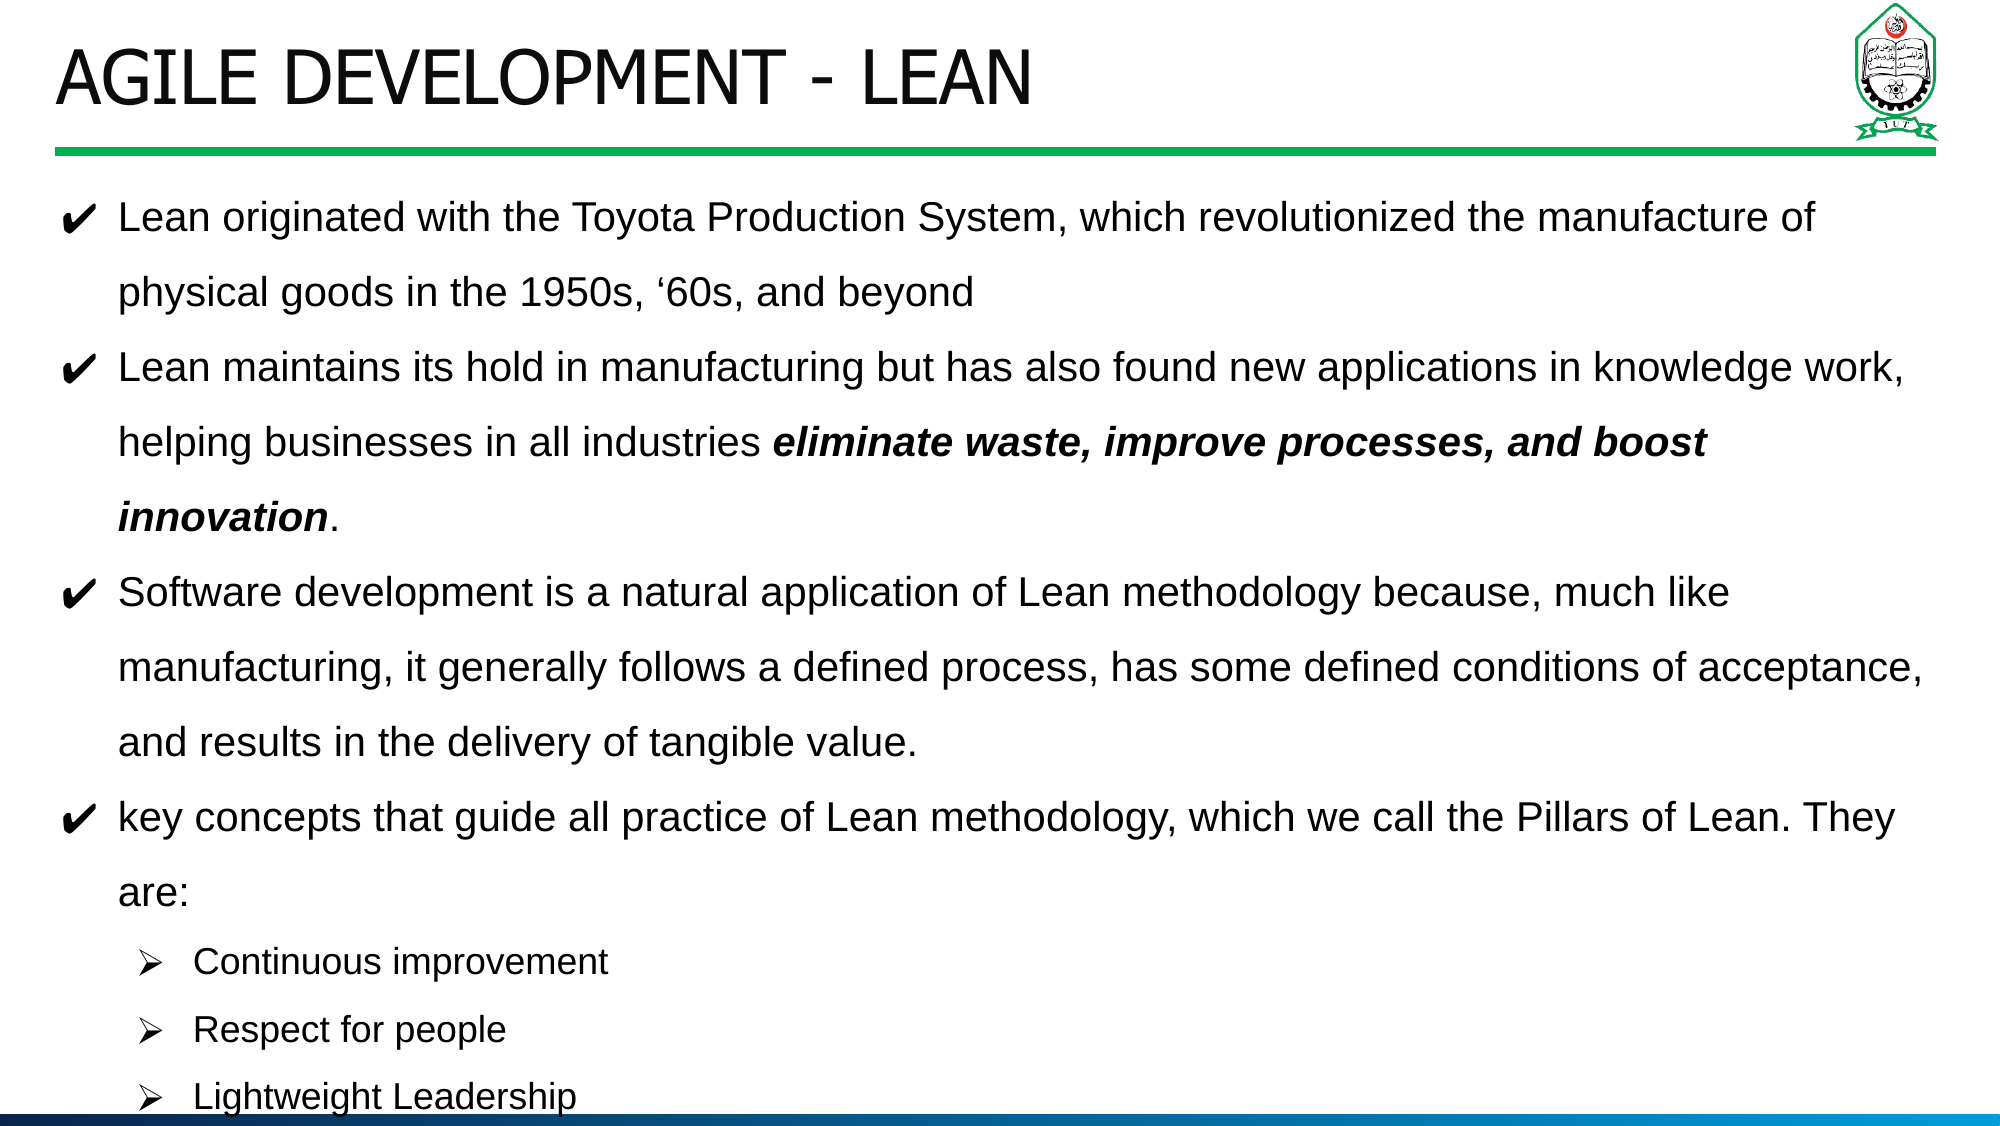

# Agile Development - Lean
Lean originated with the Toyota Production System, which revolutionized the manufacture of physical goods in the 1950s, ‘60s, and beyond
Lean maintains its hold in manufacturing but has also found new applications in knowledge work, helping businesses in all industries eliminate waste, improve processes, and boost innovation.
Software development is a natural application of Lean methodology because, much like manufacturing, it generally follows a defined process, has some defined conditions of acceptance, and results in the delivery of tangible value.
key concepts that guide all practice of Lean methodology, which we call the Pillars of Lean. They are:
Continuous improvement
Respect for people
Lightweight Leadership